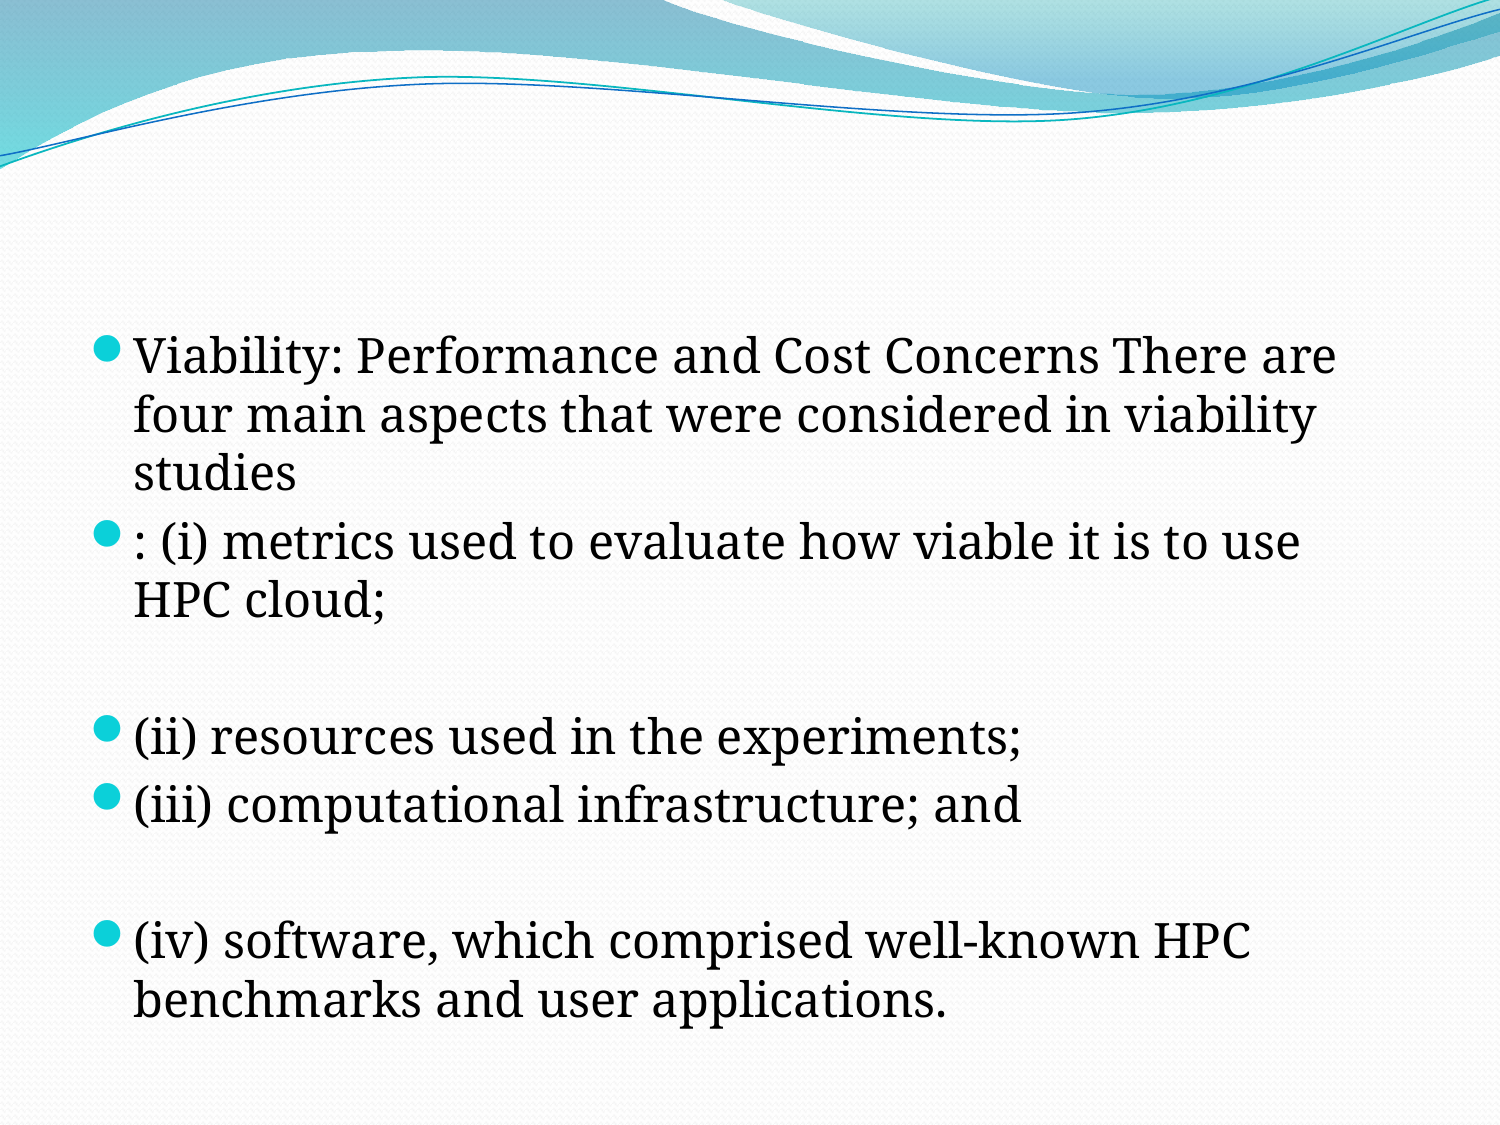

#
Viability: Performance and Cost Concerns There are four main aspects that were considered in viability studies
: (i) metrics used to evaluate how viable it is to use HPC cloud;

(ii) resources used in the experiments;
(iii) computational infrastructure; and

(iv) software, which comprised well-known HPC benchmarks and user applications.